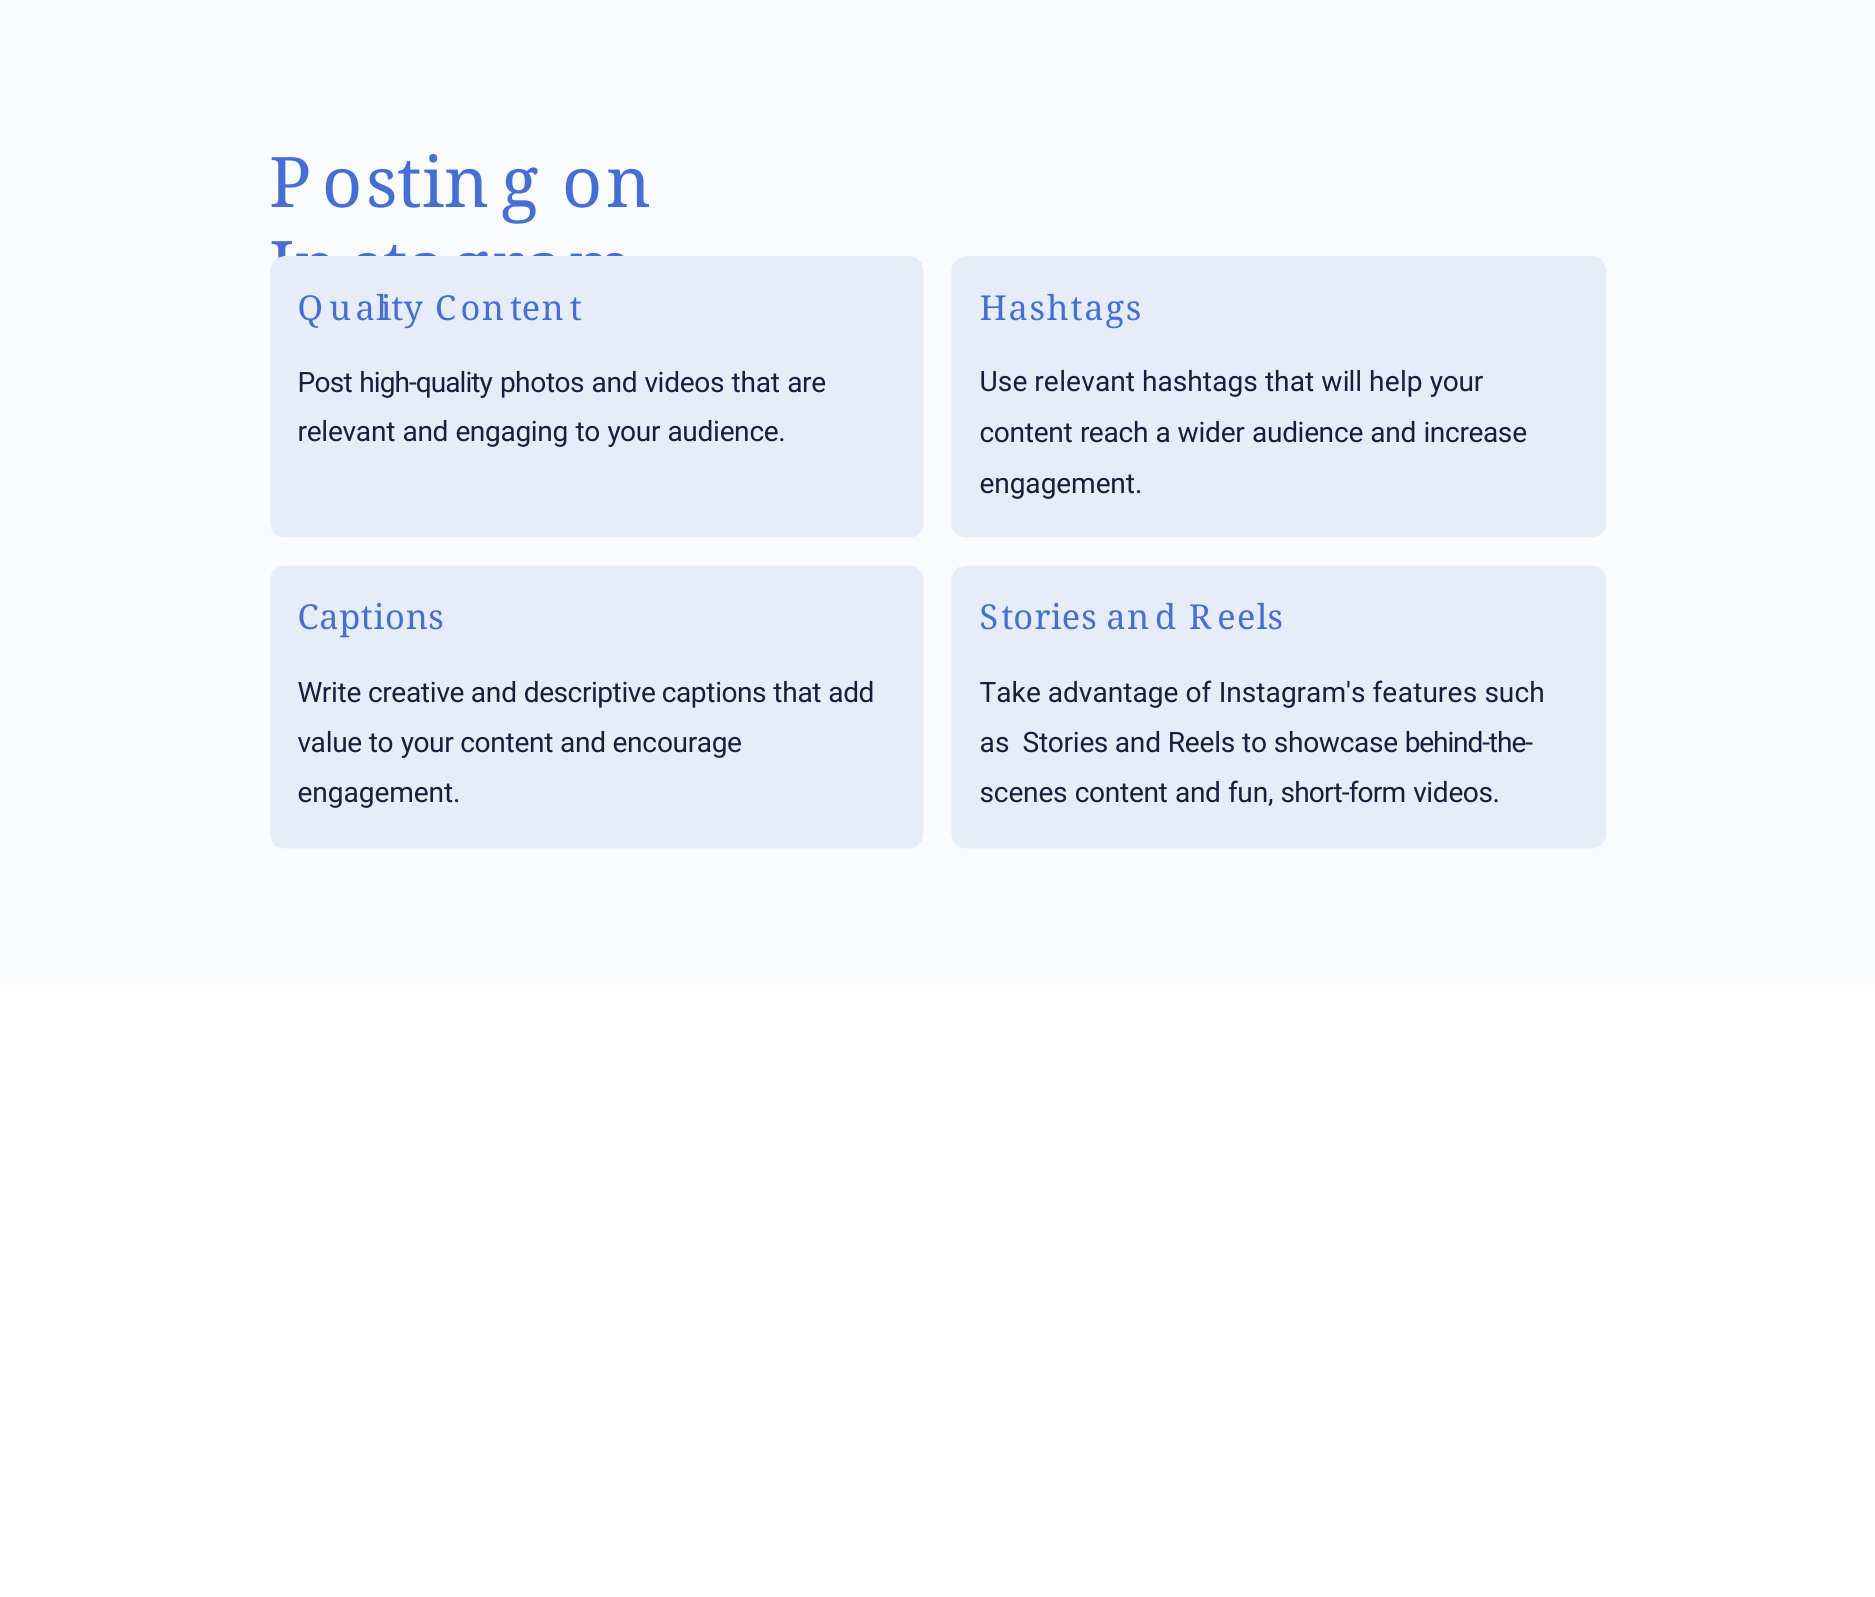

# Posting on Instagram

Quality Content
Post high-quality photos and videos that are  relevant and engaging to your audience.
Hashtags
Use relevant hashtags that will help your  content reach a wider audience and increase  engagement.

Captions
Write creative and descriptive captions that add  value to your content and encourage  engagement.
Stories and Reels
Take advantage of Instagram's features such as  Stories and Reels to showcase behind-the-  scenes content and fun, short-form videos.